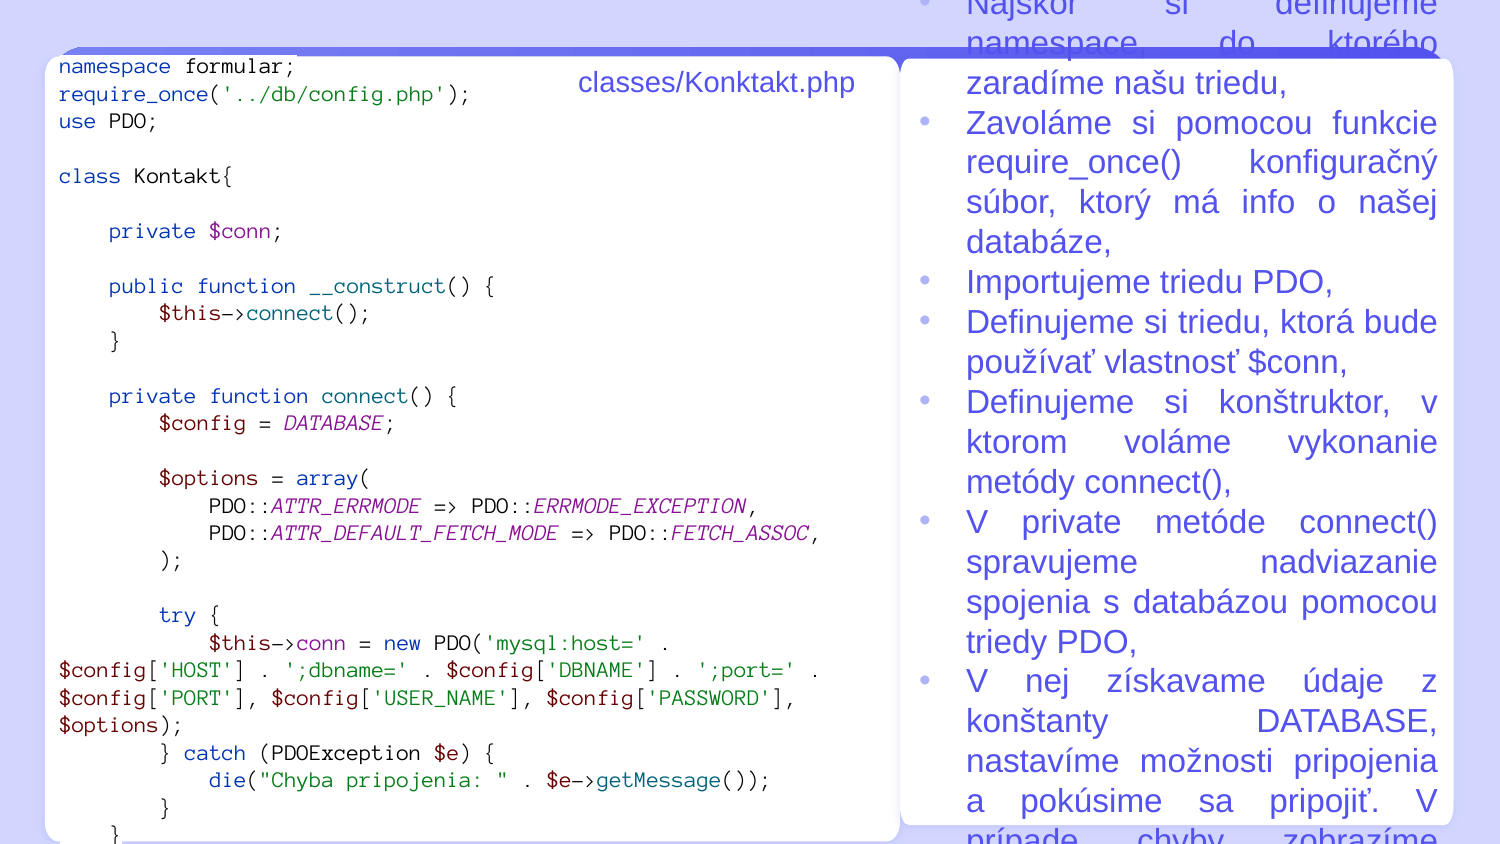

namespace formular;
require_once('../db/config.php');
use PDO;
class Kontakt{
    private $conn;
    public function __construct() {
        $this->connect();
    }
    private function connect() {
        $config = DATABASE;
        $options = array(
            PDO::ATTR_ERRMODE => PDO::ERRMODE_EXCEPTION,
            PDO::ATTR_DEFAULT_FETCH_MODE => PDO::FETCH_ASSOC,
        );
        try {
            $this->conn = new PDO('mysql:host=' . $config['HOST'] . ';dbname=' . $config['DBNAME'] . ';port=' . $config['PORT'], $config['USER_NAME'], $config['PASSWORD'], $options);
        } catch (PDOException $e) {
            die("Chyba pripojenia: " . $e->getMessage());
        }
    }
classes/Konktakt.php

Najskôr si definujeme namespace, do ktorého zaradíme našu triedu,
Zavoláme si pomocou funkcie require_once() konfiguračný súbor, ktorý má info o našej databáze,
Importujeme triedu PDO,
Definujeme si triedu, ktorá bude používať vlastnosť $conn,
Definujeme si konštruktor, v ktorom voláme vykonanie metódy connect(),
V private metóde connect() spravujeme nadviazanie spojenia s databázou pomocou triedy PDO,
V nej získavame údaje z konštanty DATABASE, nastavíme možnosti pripojenia a pokúsime sa pripojiť. V prípade chyby zobrazíme chybovú správu a ukončíme spojenie.